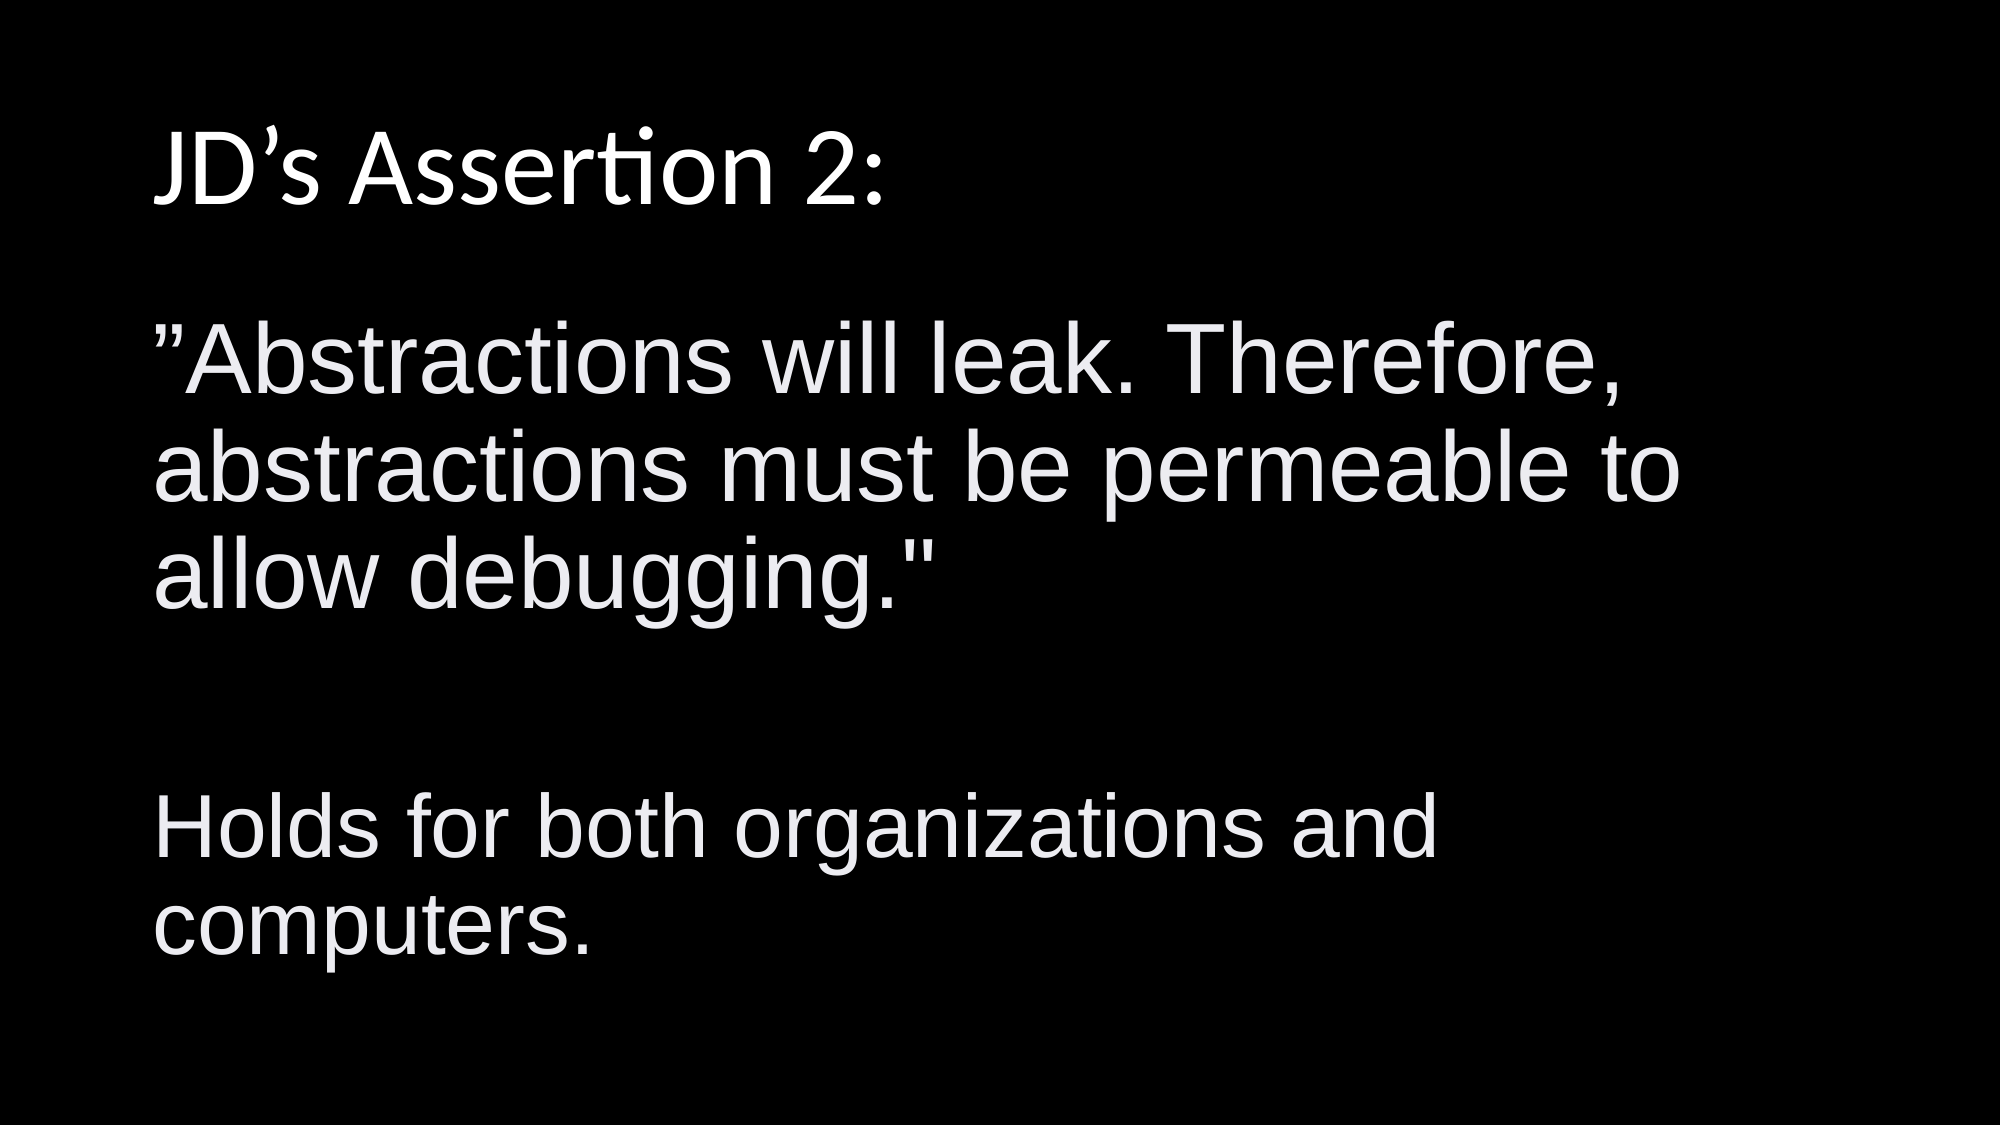

# JD’s Assertion 2:
”Abstractions will leak. Therefore, abstractions must be permeable to allow debugging."

Holds for both organizations and computers.